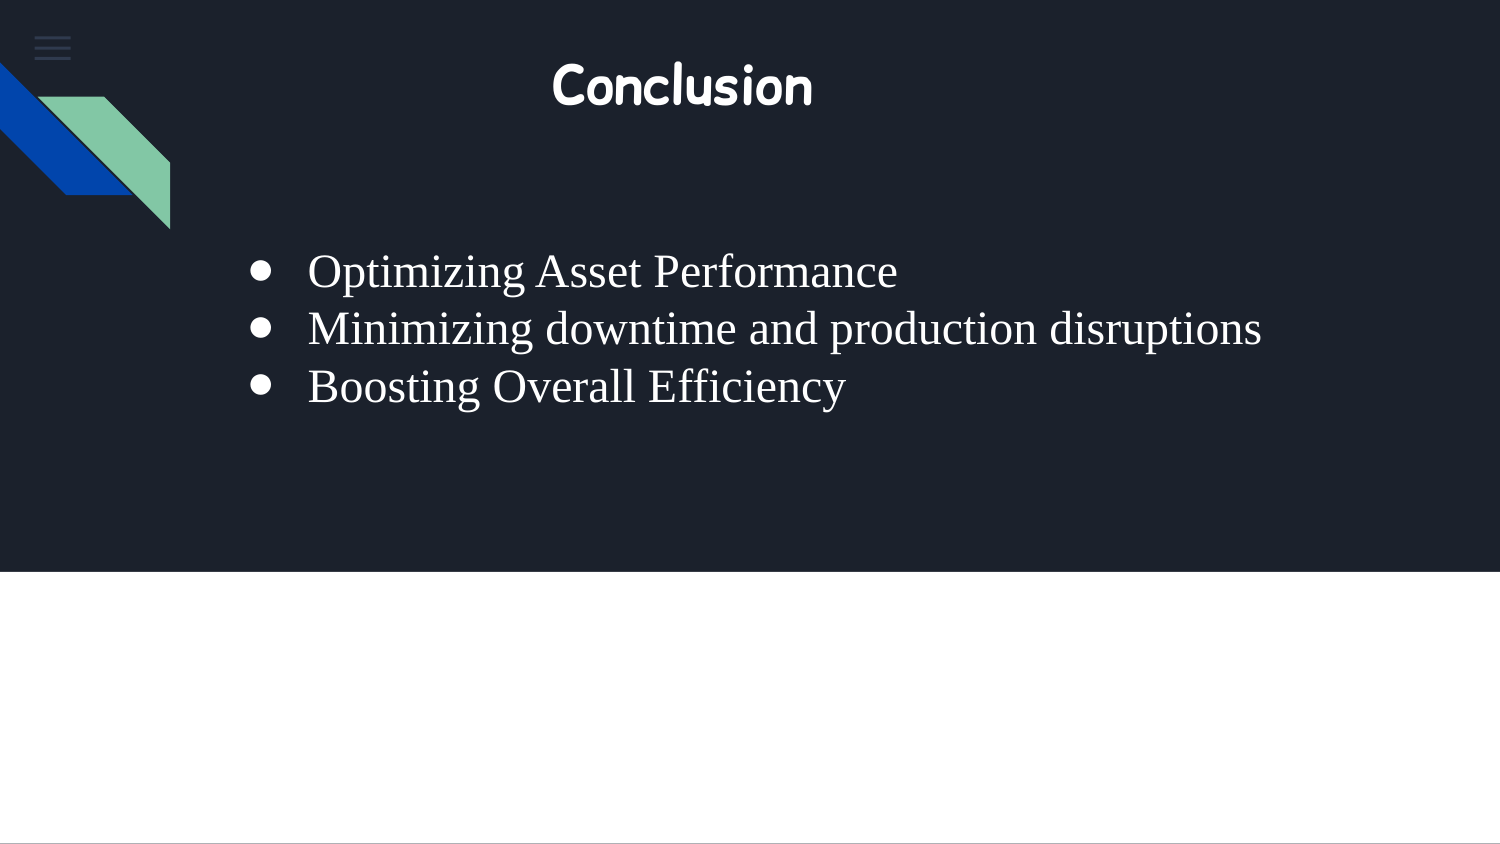

Conclusion
Optimizing Asset Performance
Minimizing downtime and production disruptions
Boosting Overall Efficiency